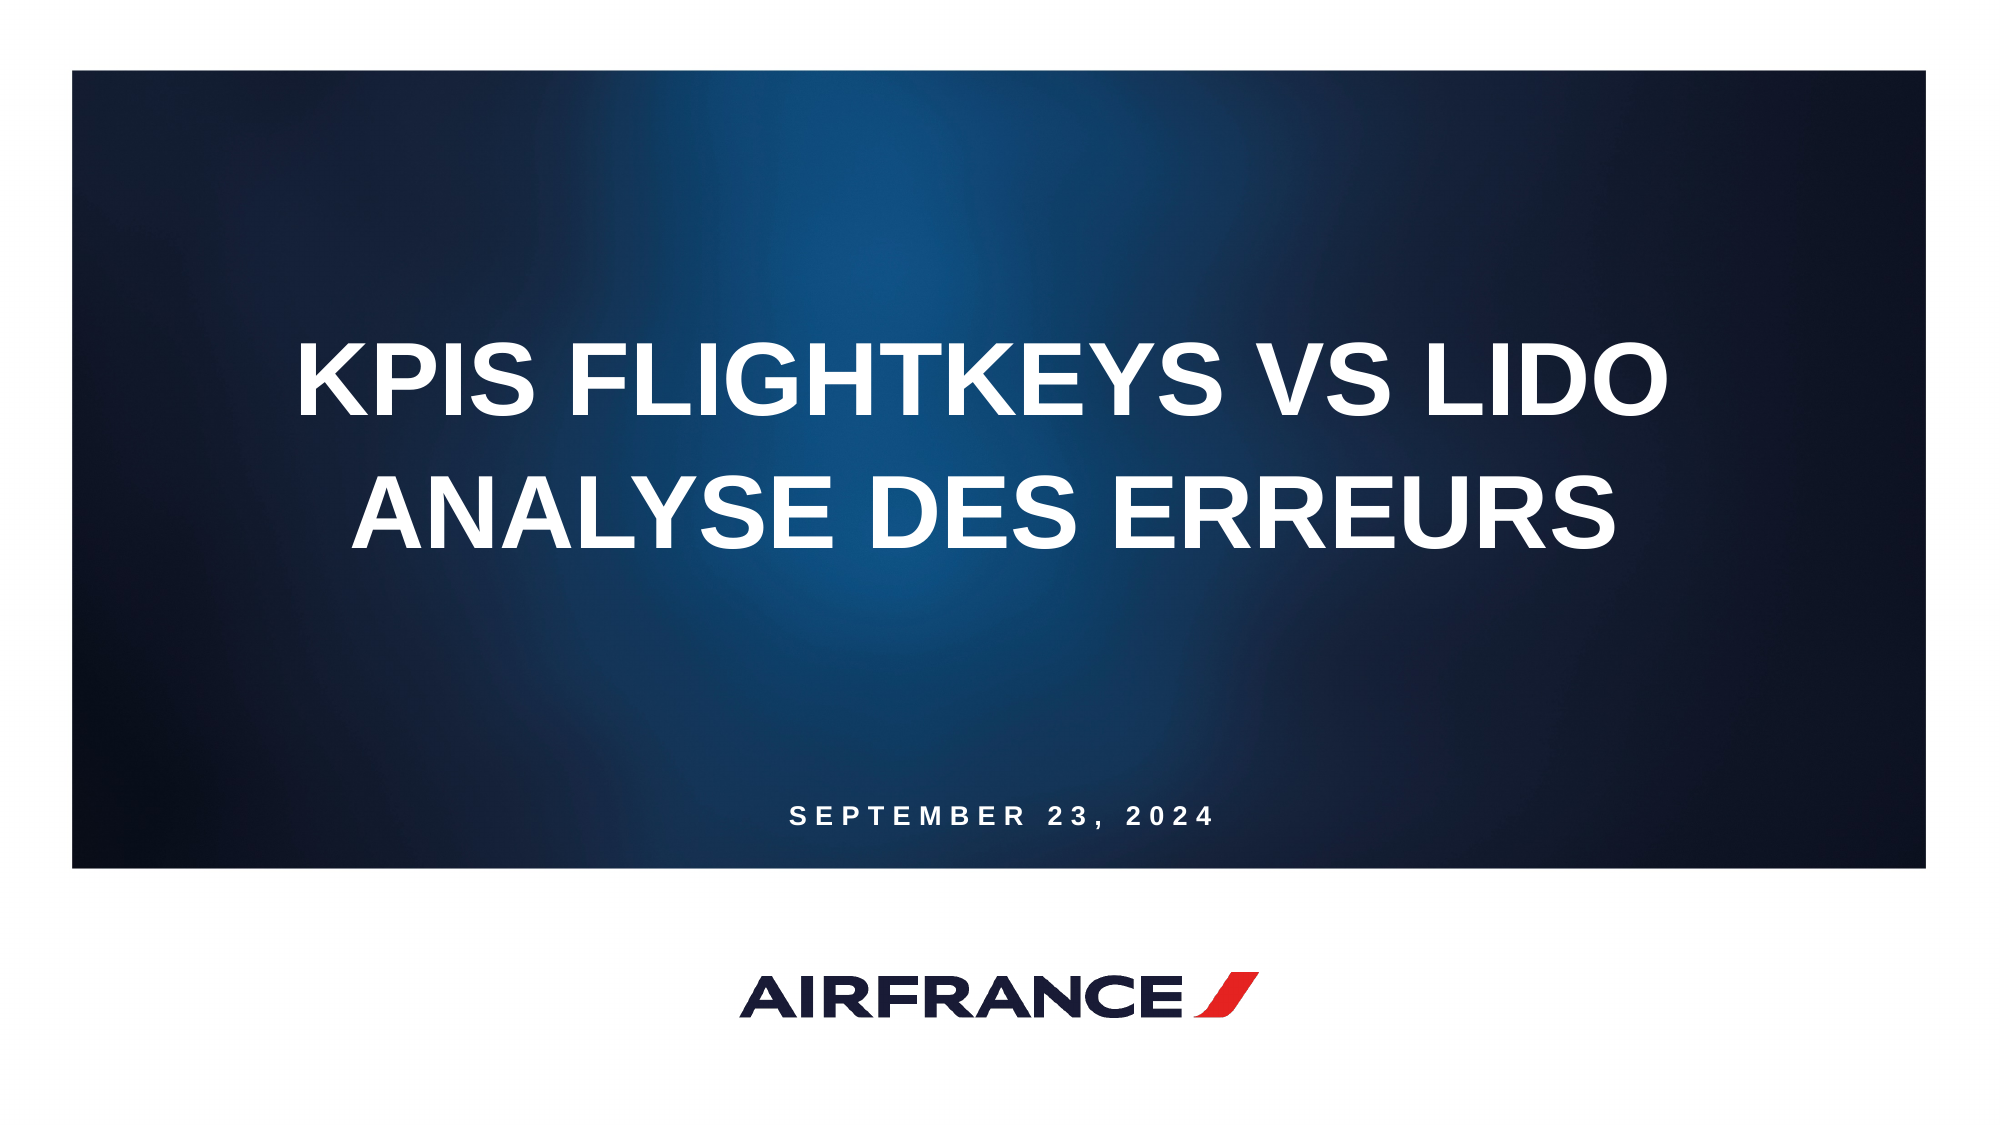

KPIs Flightkeys vs LIDO
Analyse des erreurs

September 23, 2024